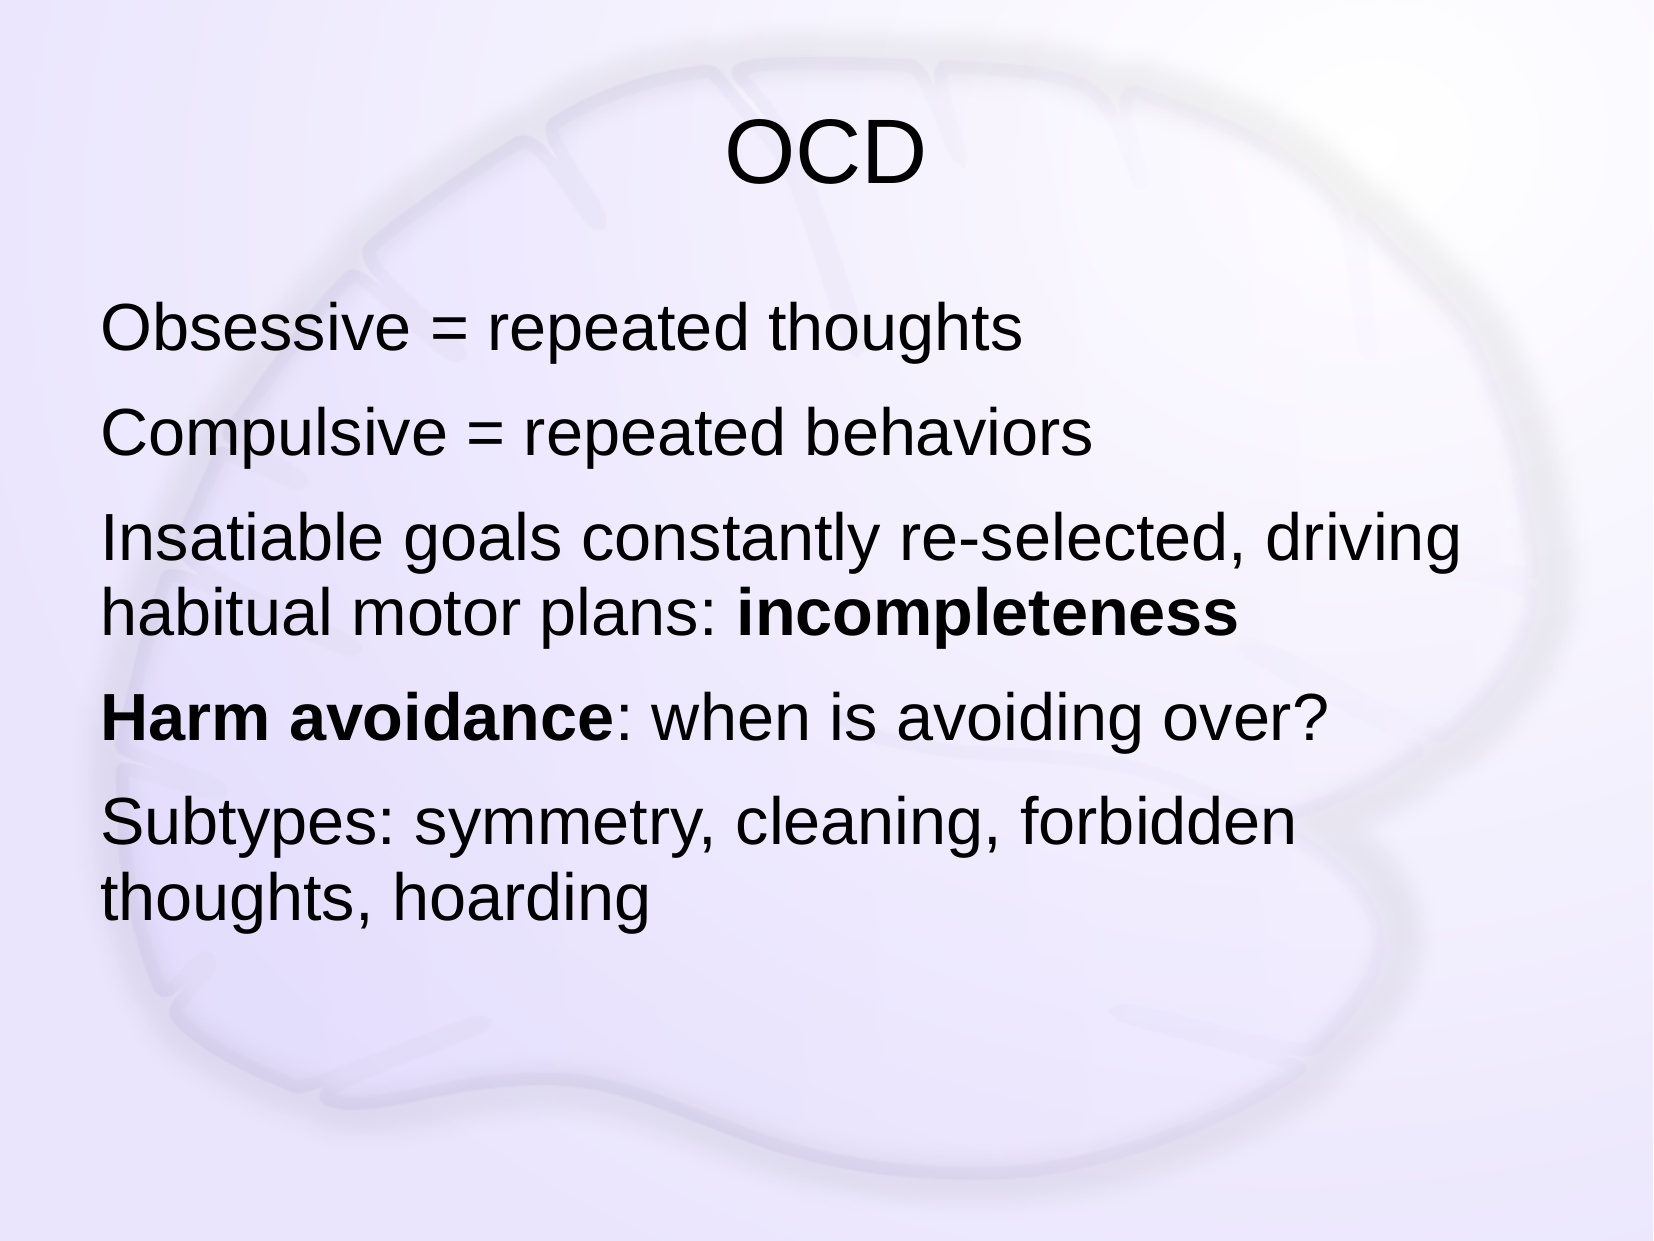

# OCD
Obsessive = repeated thoughts
Compulsive = repeated behaviors
Insatiable goals constantly re-selected, driving habitual motor plans: incompleteness
Harm avoidance: when is avoiding over?
Subtypes: symmetry, cleaning, forbidden thoughts, hoarding